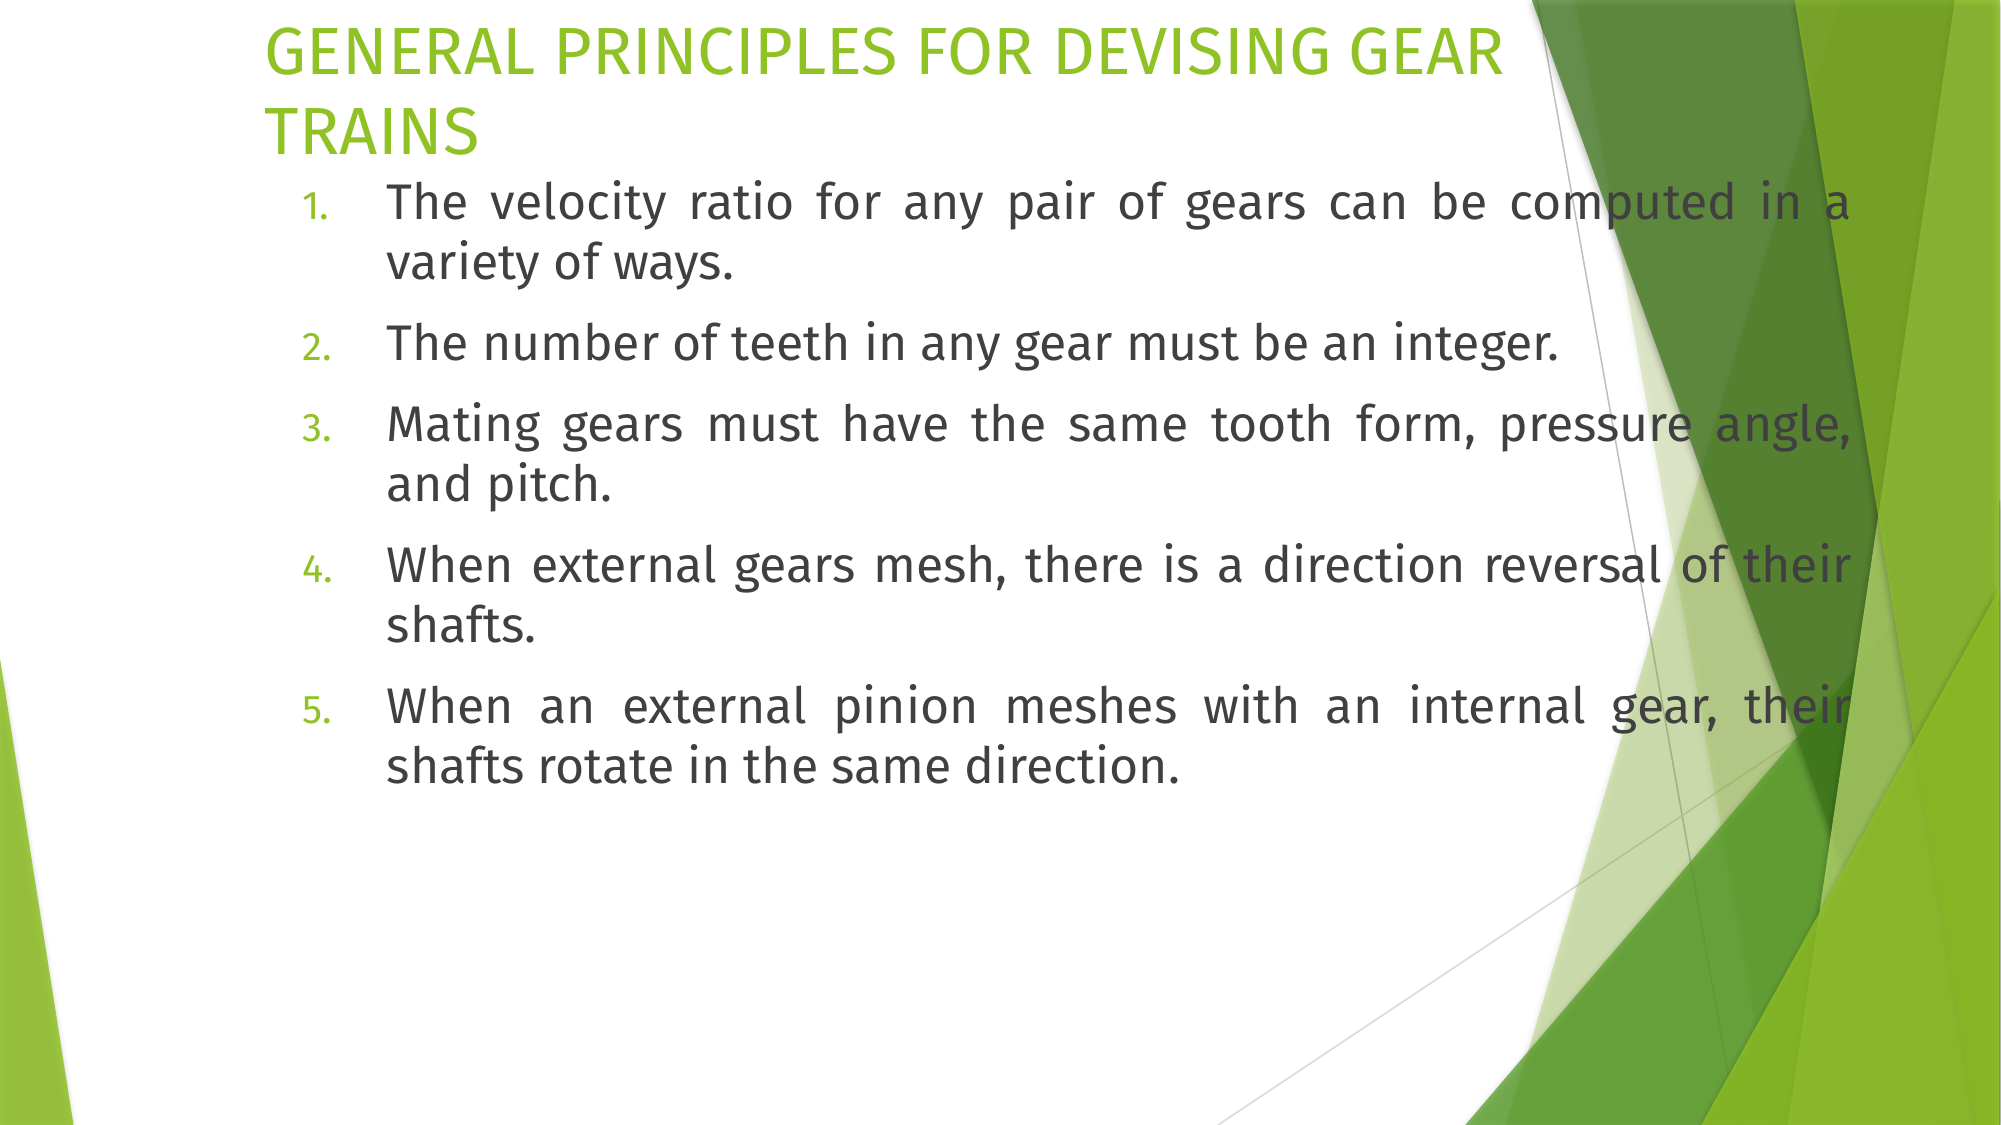

# GENERAL PRINCIPLES FOR DEVISING GEAR TRAINS
The velocity ratio for any pair of gears can be computed in a variety of ways.
The number of teeth in any gear must be an integer.
Mating gears must have the same tooth form, pressure angle, and pitch.
When external gears mesh, there is a direction reversal of their shafts.
When an external pinion meshes with an internal gear, their shafts rotate in the same direction.